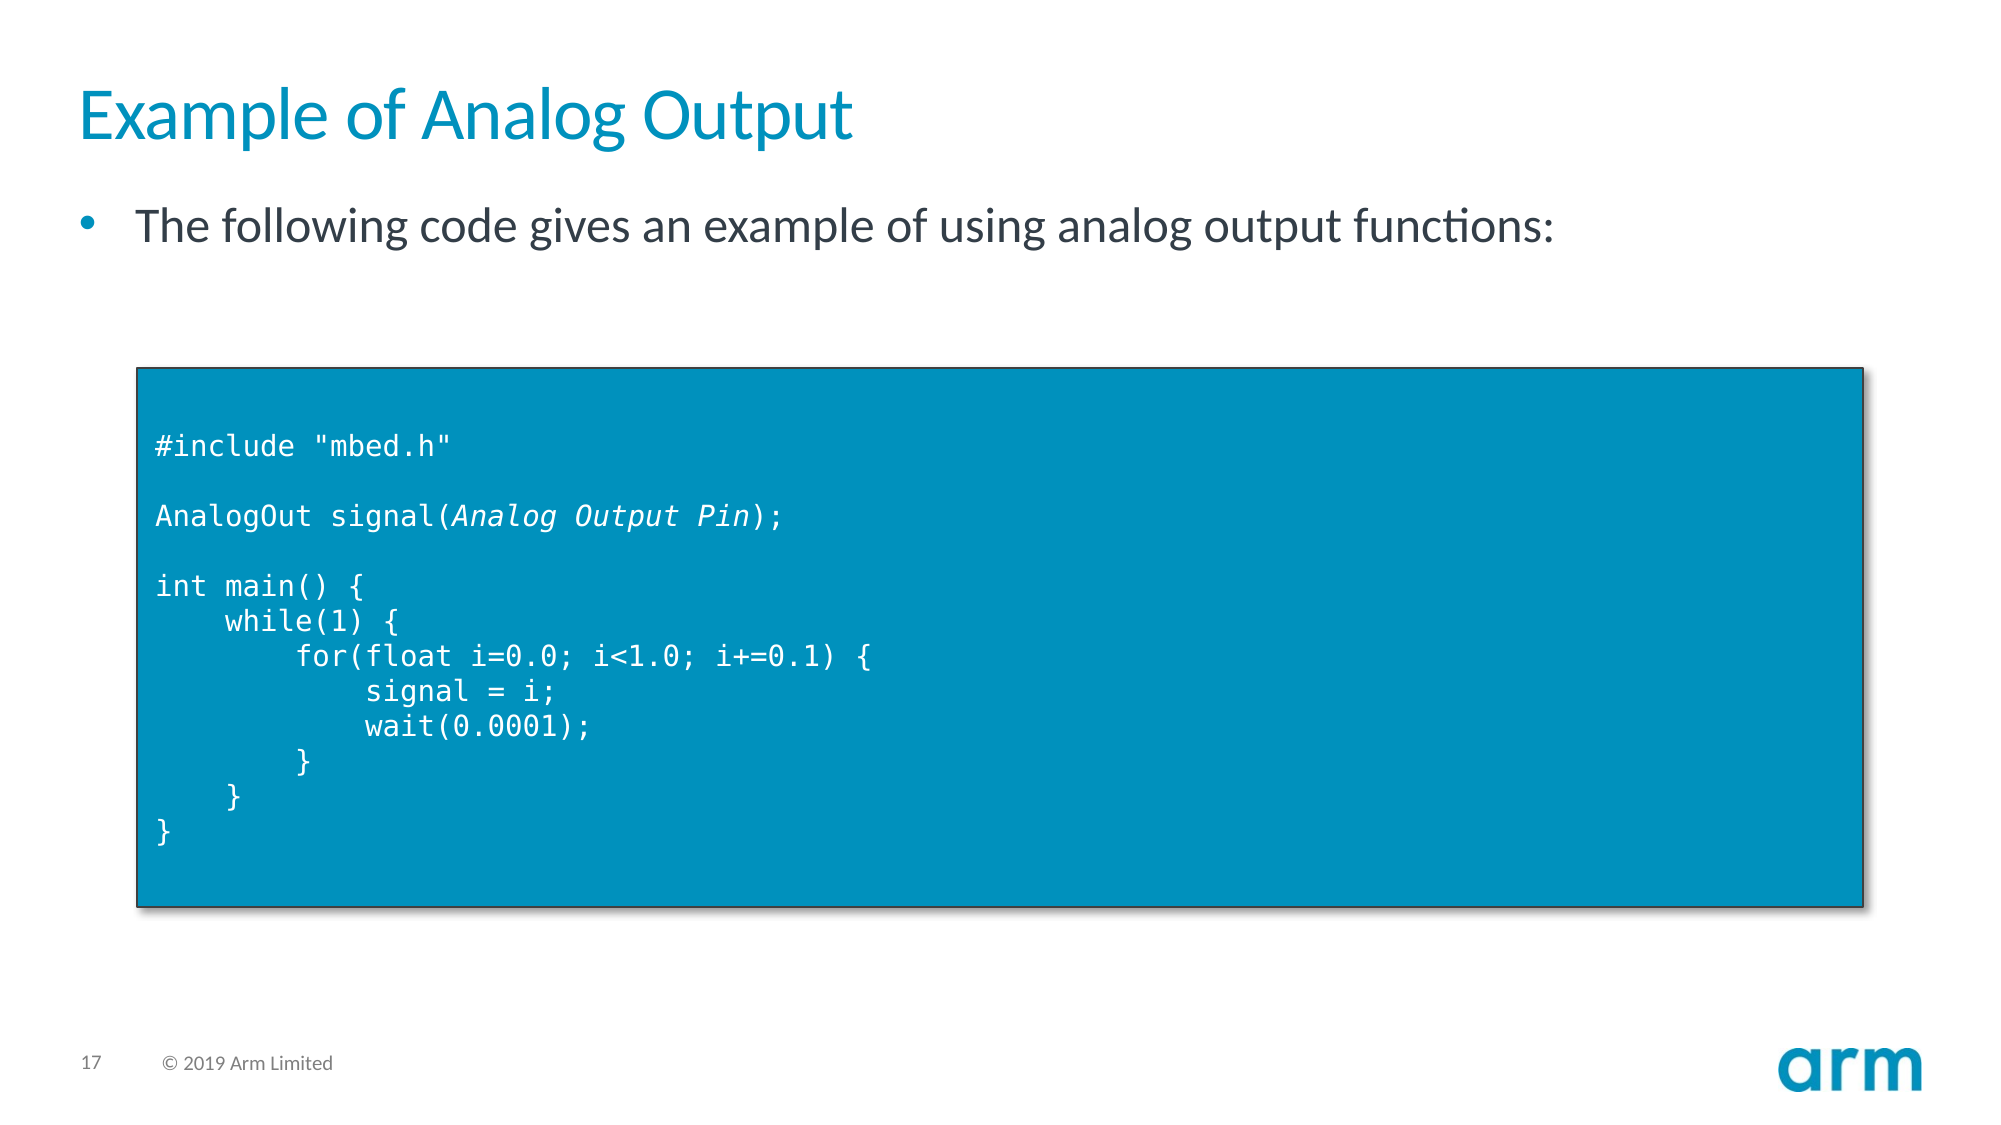

# Example of Analog Output
The following code gives an example of using analog output functions:
#include "mbed.h"

AnalogOut signal(Analog Output Pin);

int main() {
    while(1) {
        for(float i=0.0; i<1.0; i+=0.1) {
            signal = i;
            wait(0.0001);
        }
    }
}